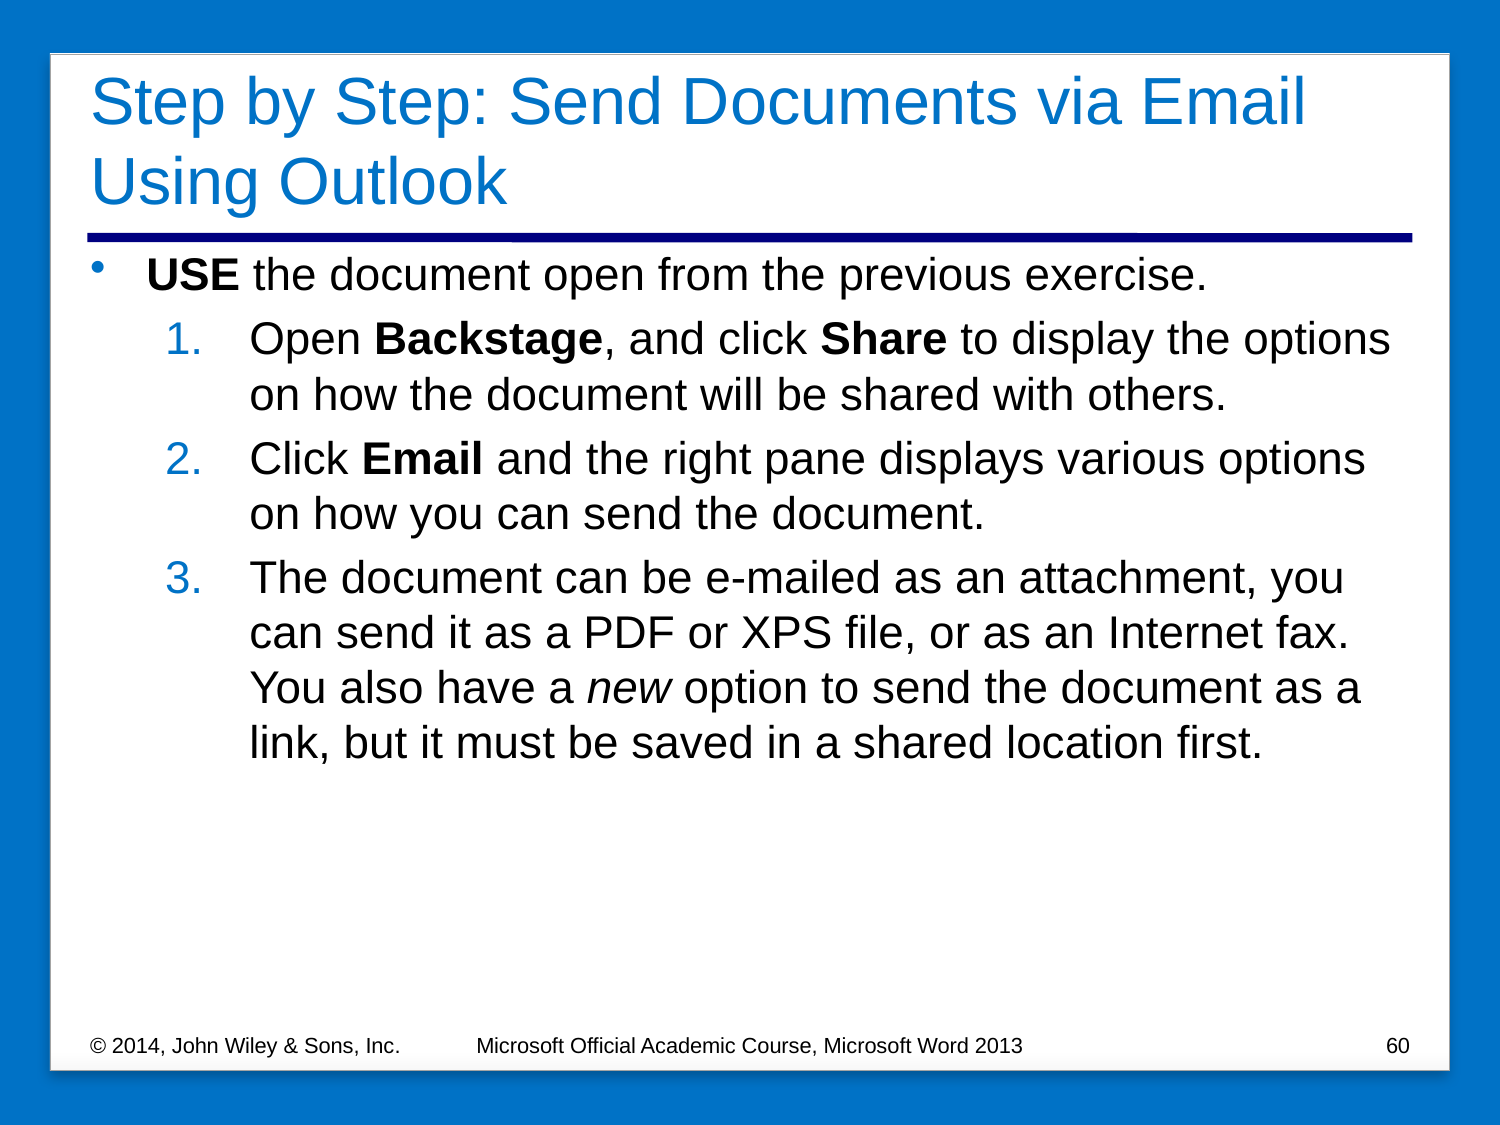

# Step by Step: Send Documents via Email Using Outlook
USE the document open from the previous exercise.
Open Backstage, and click Share to display the options on how the document will be shared with others.
Click Email and the right pane displays various options on how you can send the document.
The document can be e-mailed as an attachment, you can send it as a PDF or XPS file, or as an Internet fax. You also have a new option to send the document as a link, but it must be saved in a shared location first.

© 2014, John Wiley & Sons, Inc.
Microsoft Official Academic Course, Microsoft Word 2013
60